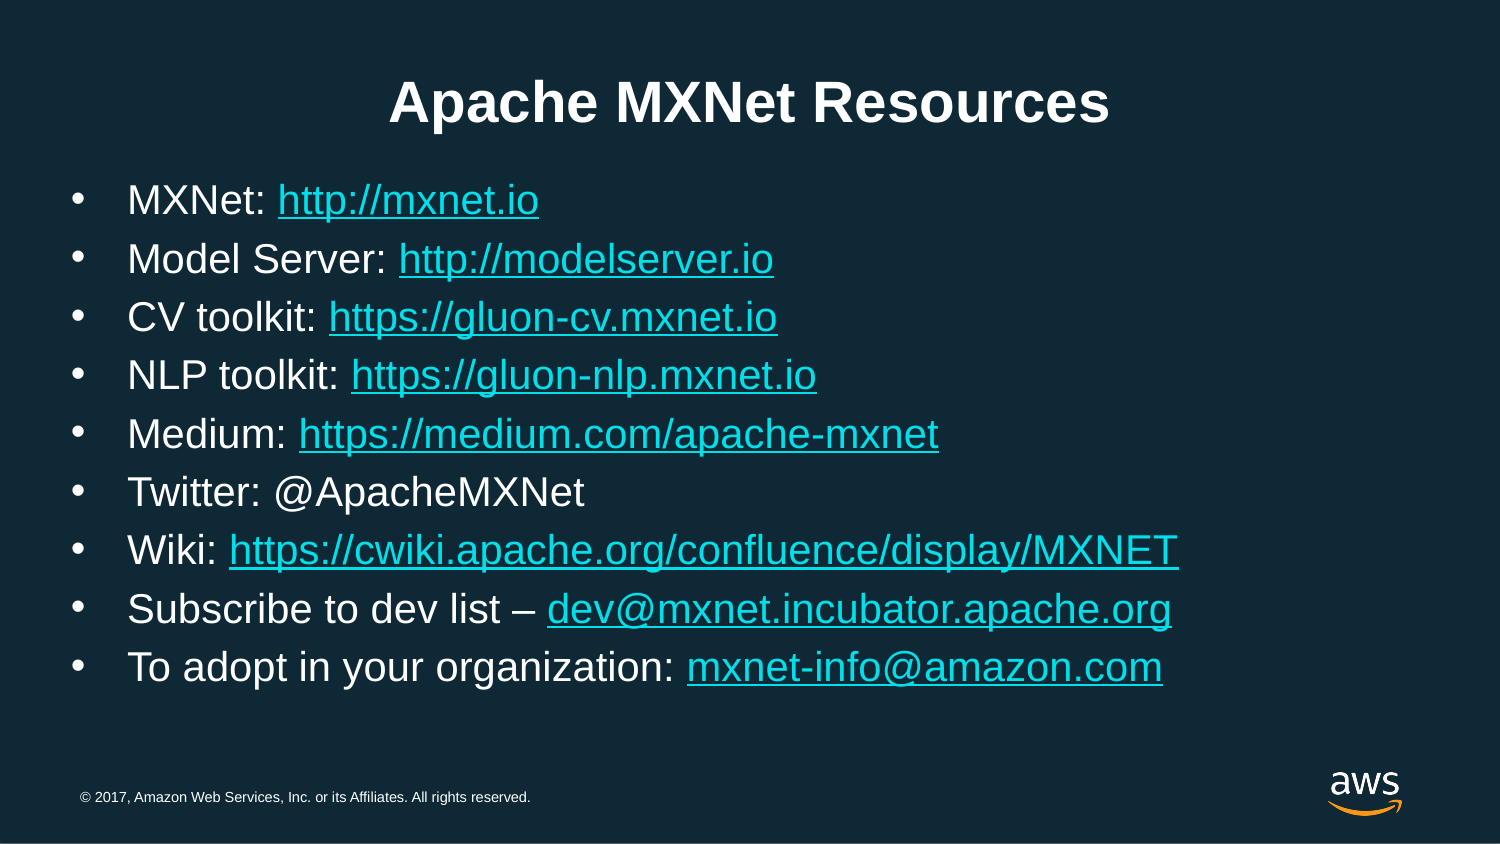

Apache MXNet Resources
MXNet: http://mxnet.io
Model Server: http://modelserver.io
CV toolkit: https://gluon-cv.mxnet.io
NLP toolkit: https://gluon-nlp.mxnet.io
Medium: https://medium.com/apache-mxnet
Twitter: @ApacheMXNet
Wiki: https://cwiki.apache.org/confluence/display/MXNET
Subscribe to dev list – dev@mxnet.incubator.apache.org
To adopt in your organization: mxnet-info@amazon.com